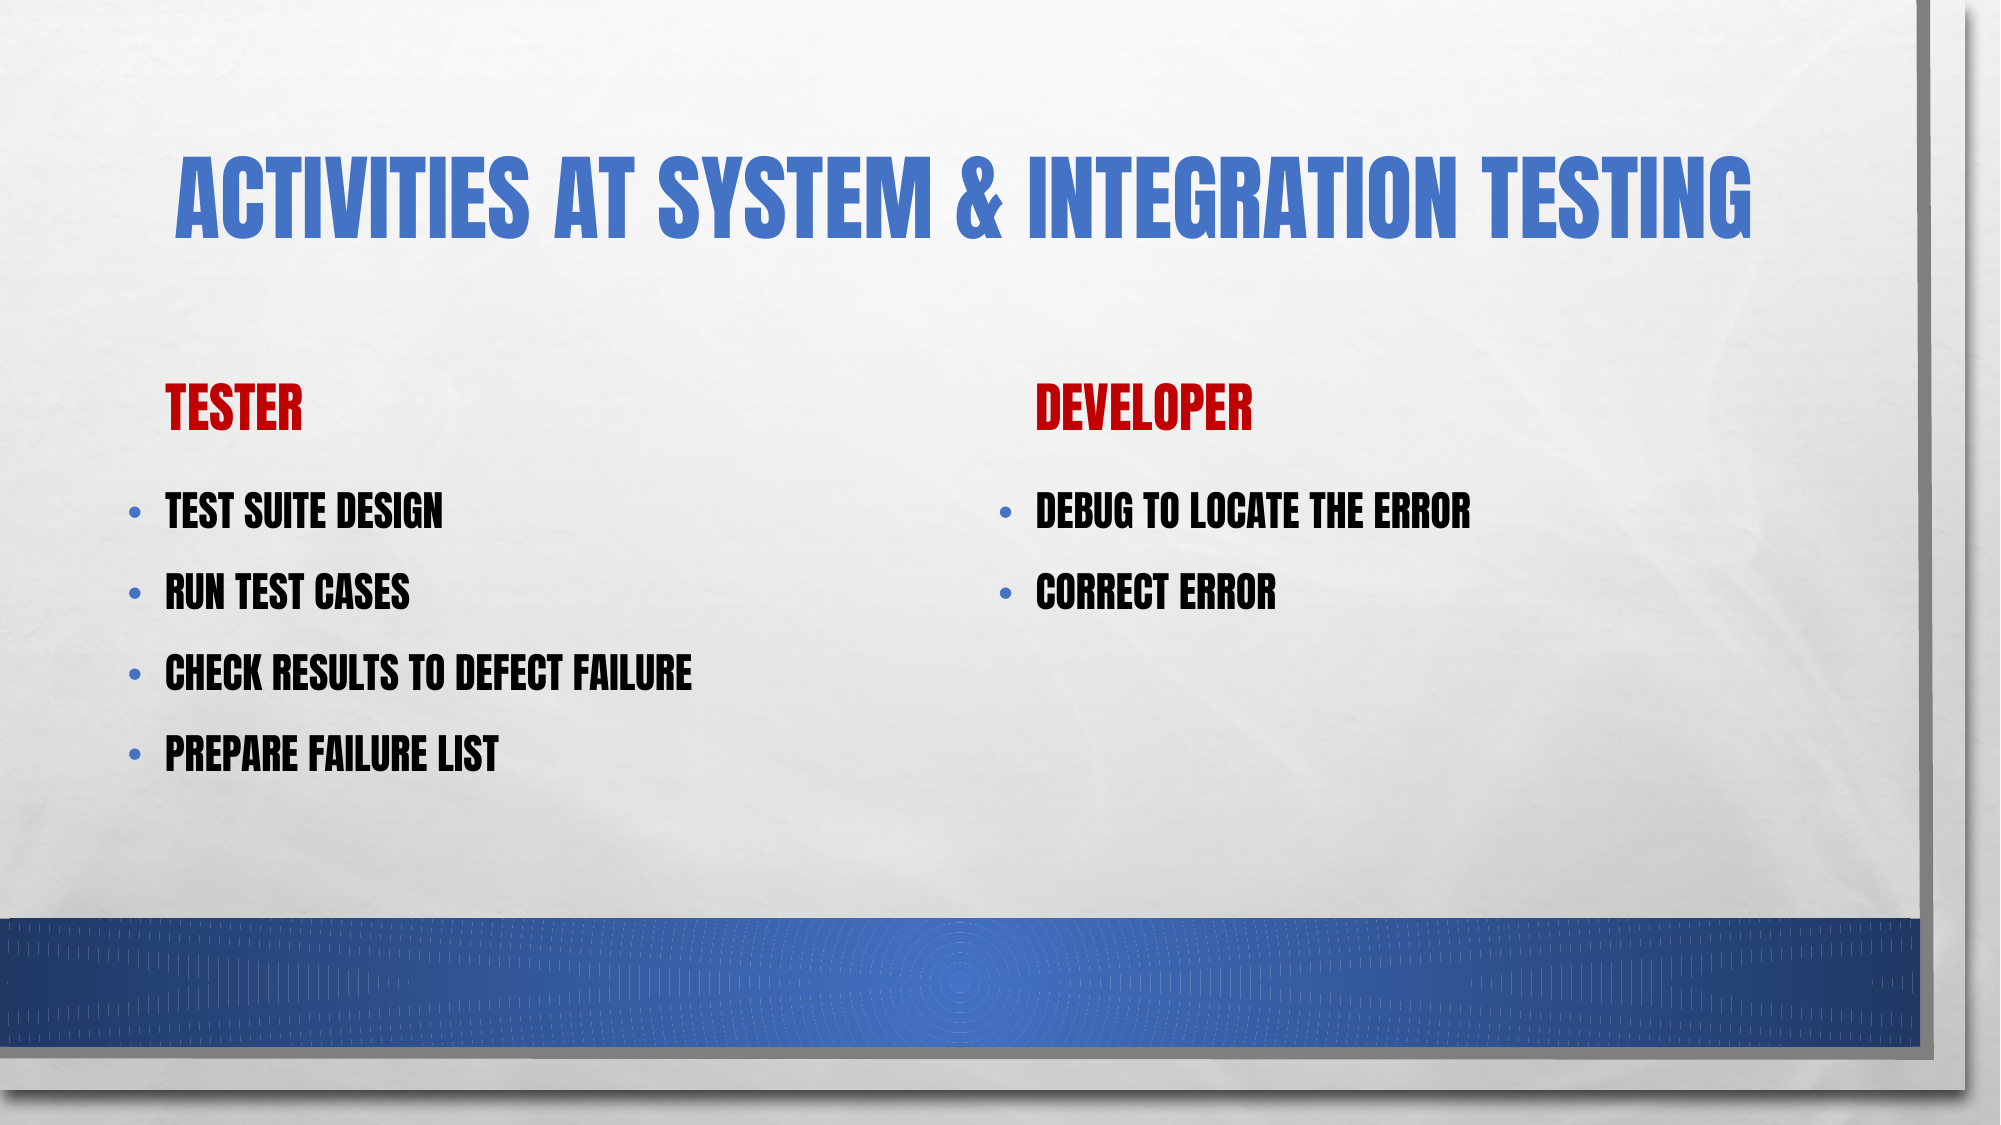

# ACTIVITIES AT SYSTEM & INTEGRATION TESTING
TESTER
DEVELOPER
TEST SUITE DESIGN
RUN TEST CASES
CHECK RESULTS TO DEFECT FAILURE
PREPARE FAILURE LIST
DEBUG TO LOCATE THE ERROR
CORRECT ERROR